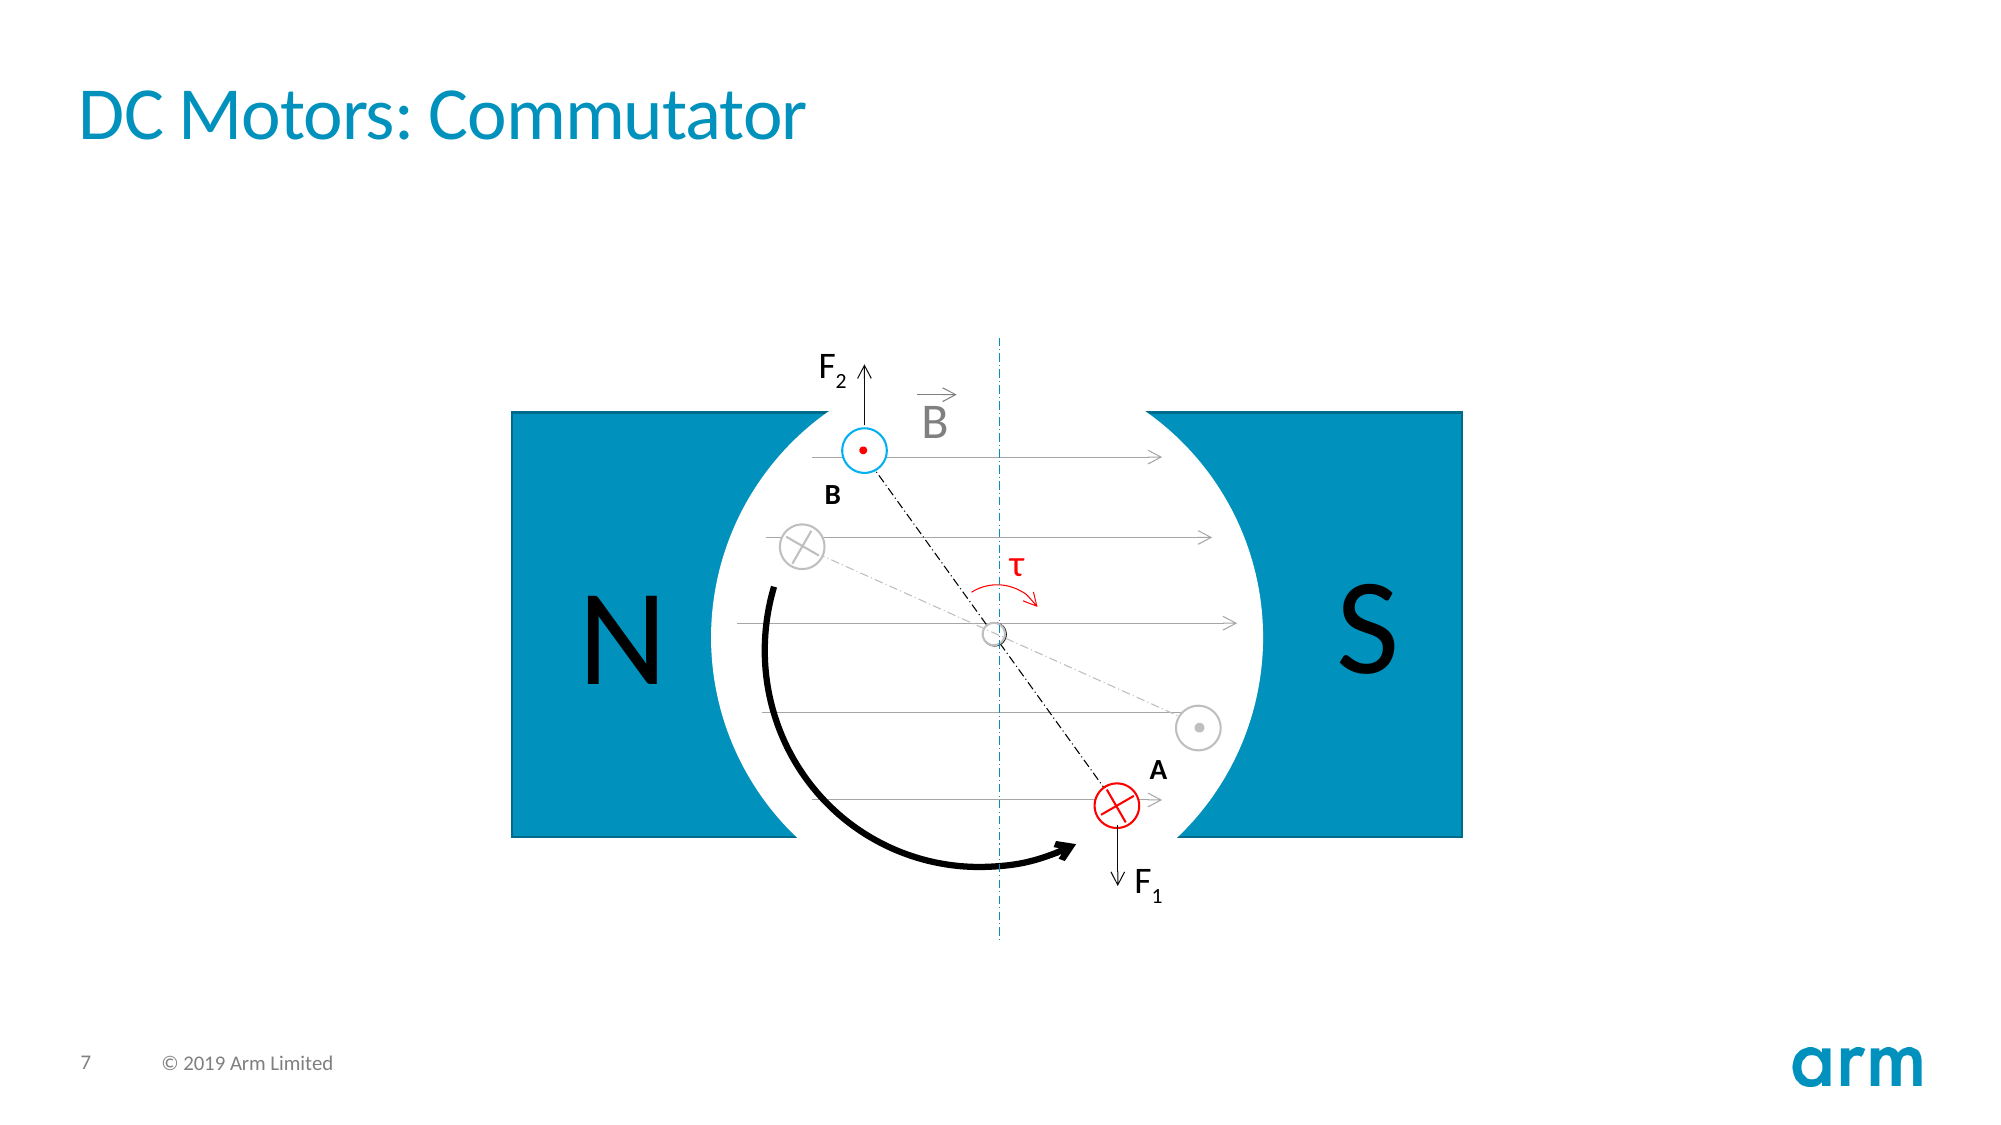

# DC Motors: Commutator
F2

B

B

S
τ
N

A
F1